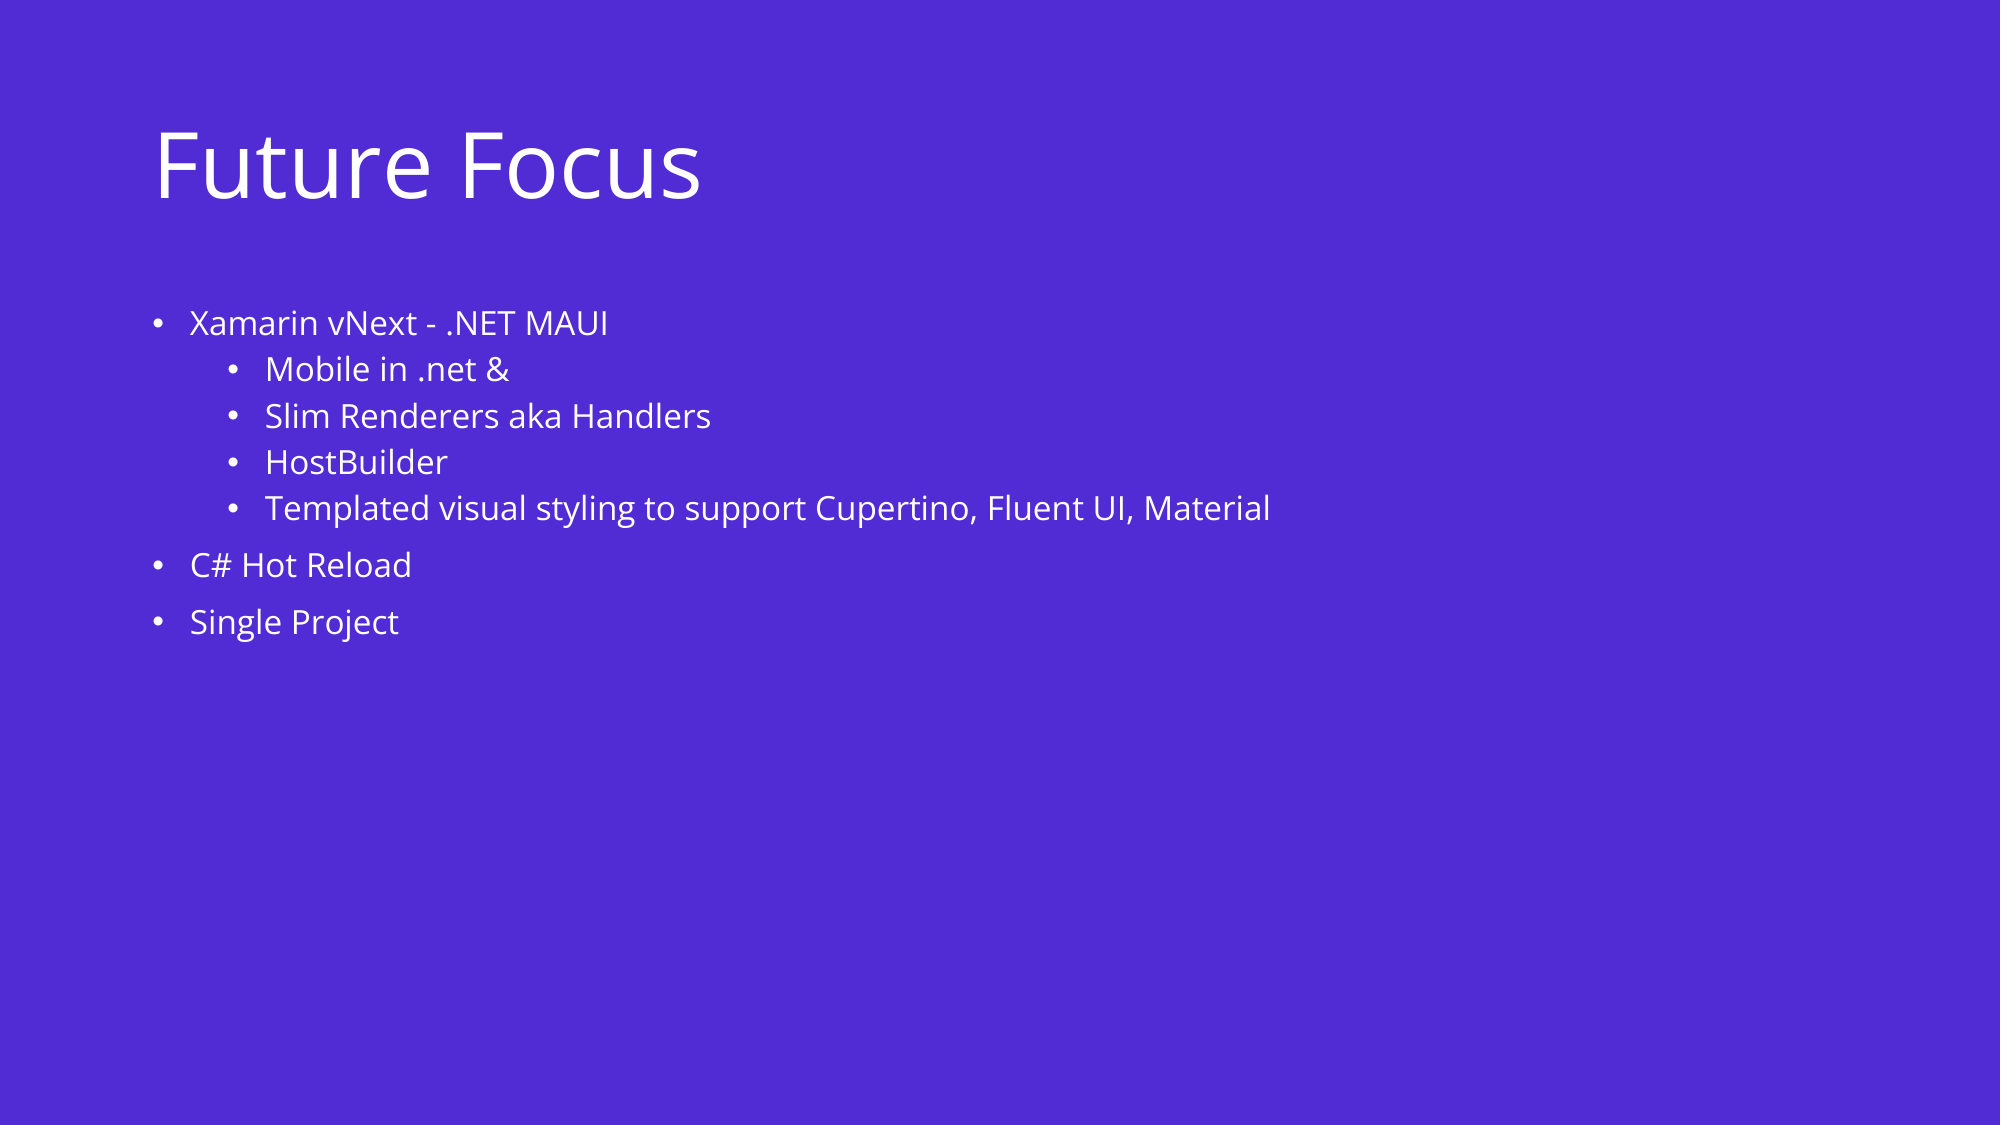

# Future Focus
Xamarin vNext - .NET MAUI
Mobile in .net &
Slim Renderers aka Handlers
HostBuilder
Templated visual styling to support Cupertino, Fluent UI, Material
C# Hot Reload
Single Project